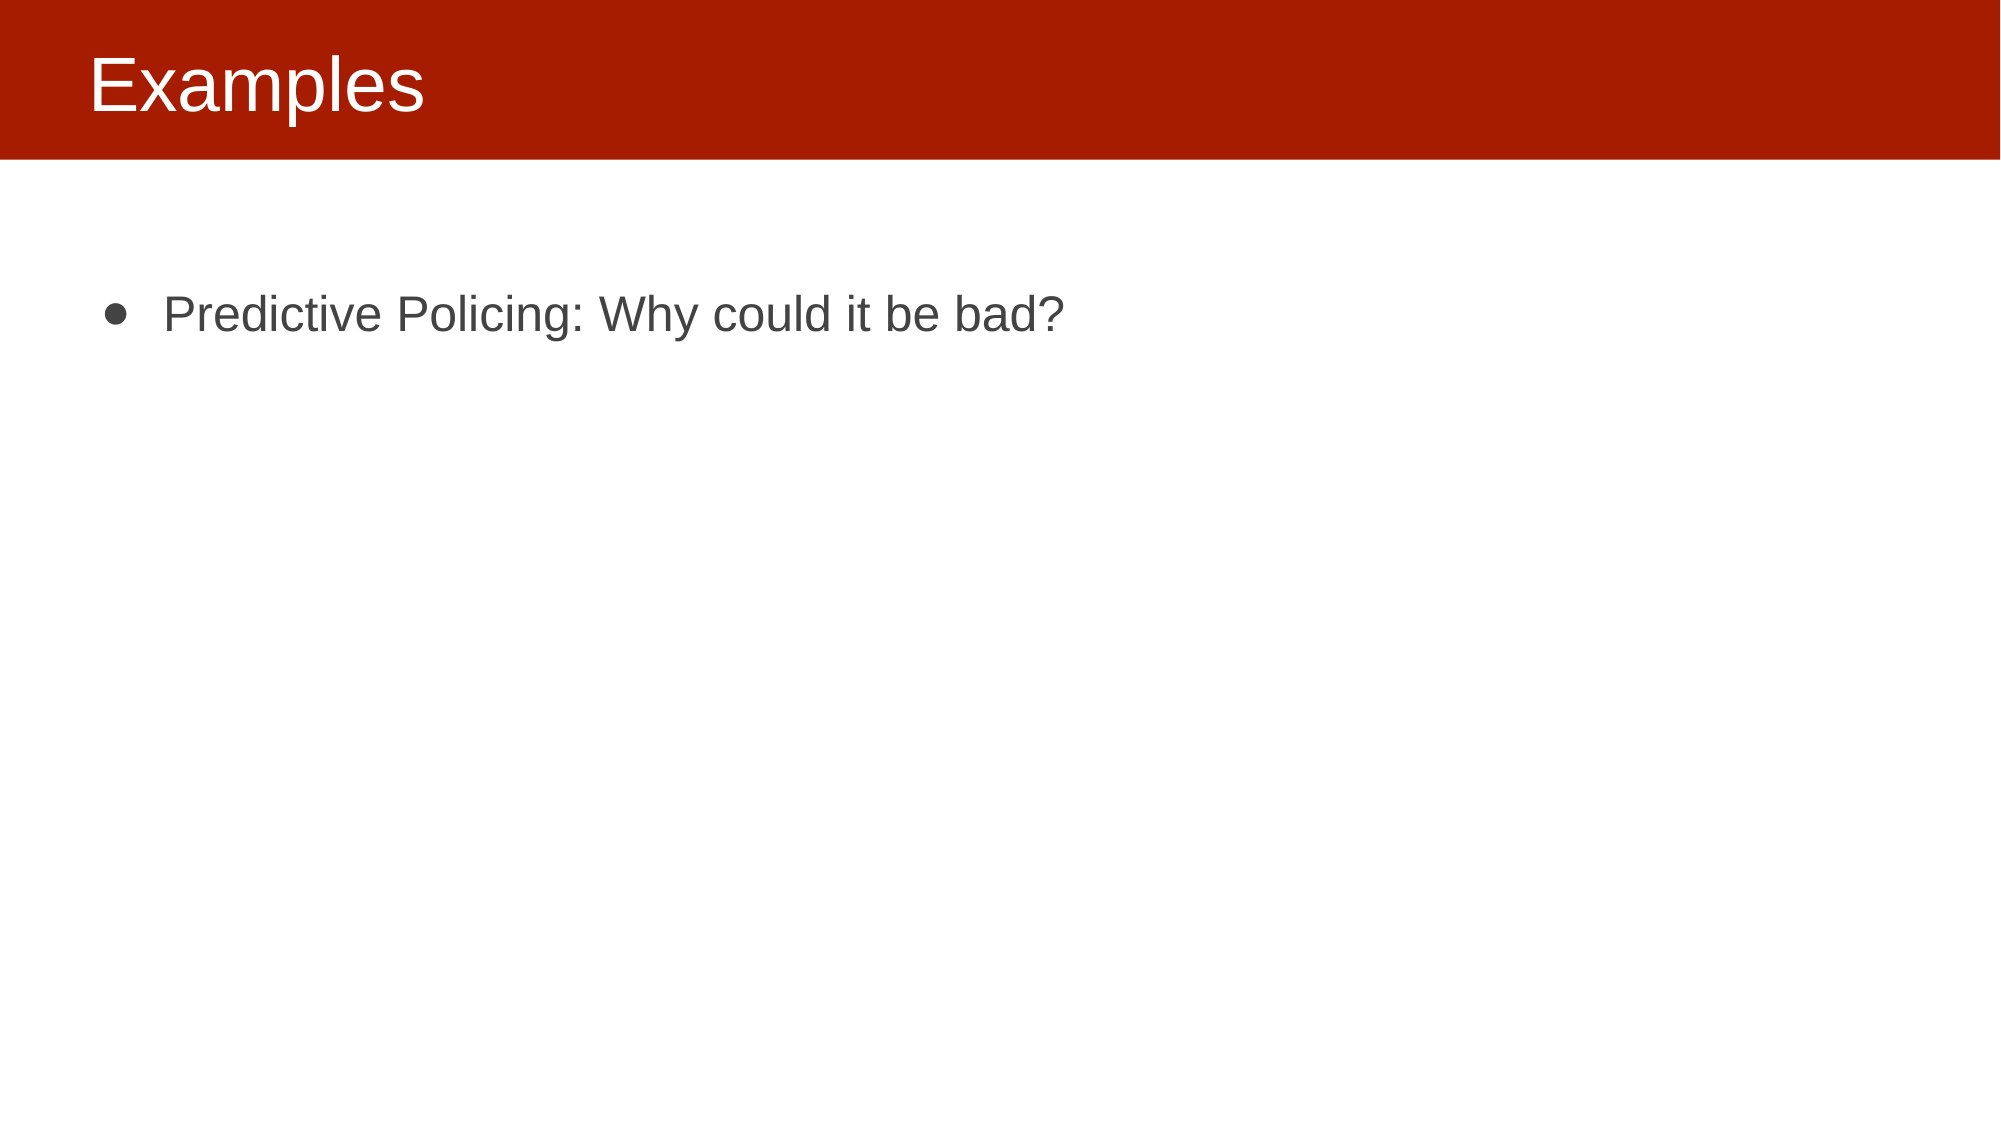

# Examples
Predictive Policing: Why could it be bad?